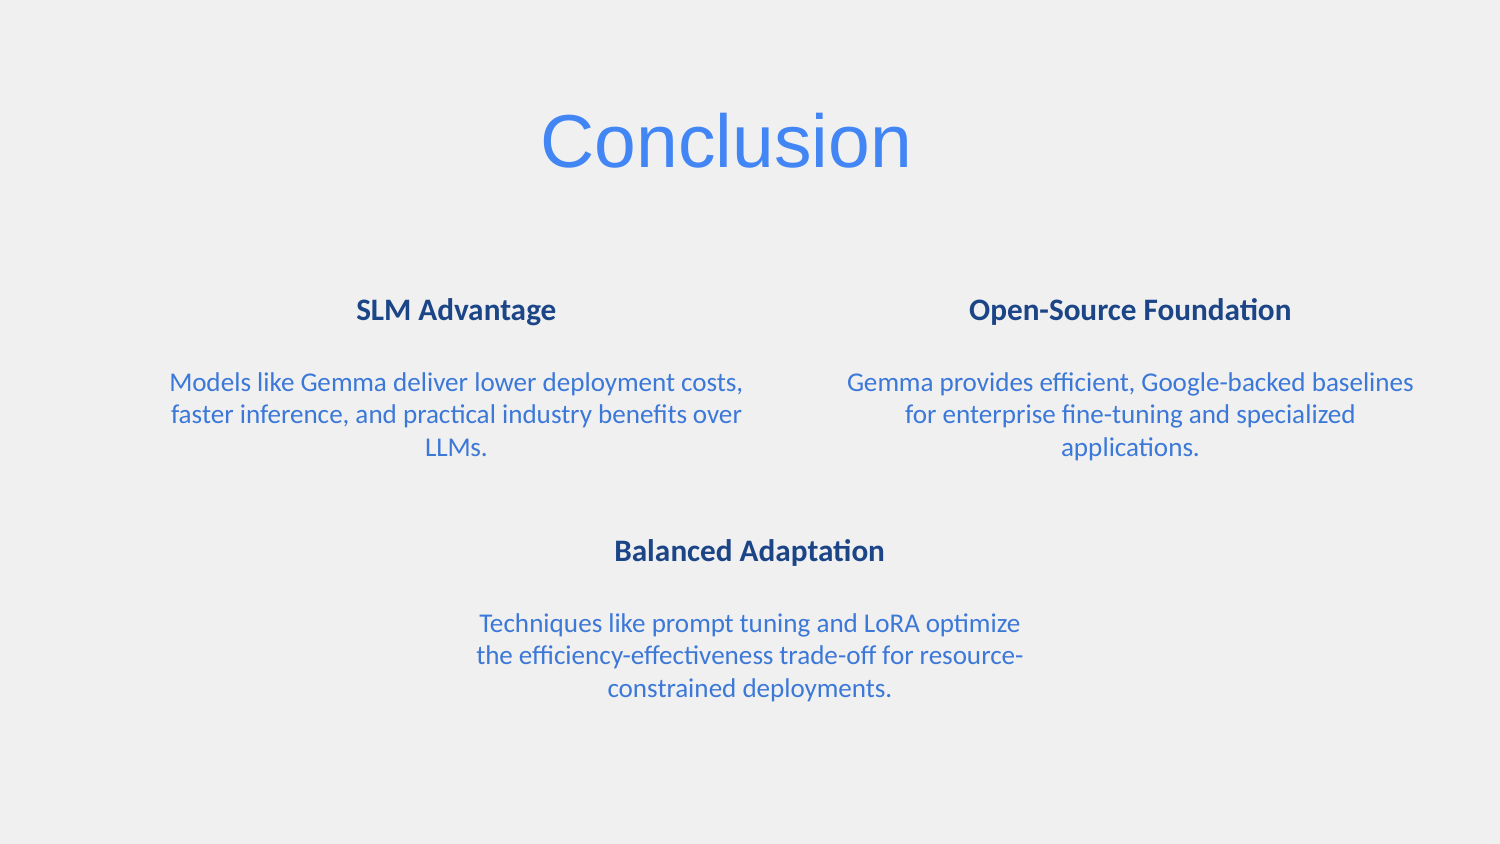

# Conclusion
SLM Advantage

Models like Gemma deliver lower deployment costs, faster inference, and practical industry benefits over LLMs.
Open-Source Foundation

Gemma provides efficient, Google-backed baselines for enterprise fine-tuning and specialized applications.
Balanced Adaptation

Techniques like prompt tuning and LoRA optimize the efficiency-effectiveness trade-off for resource-constrained deployments.